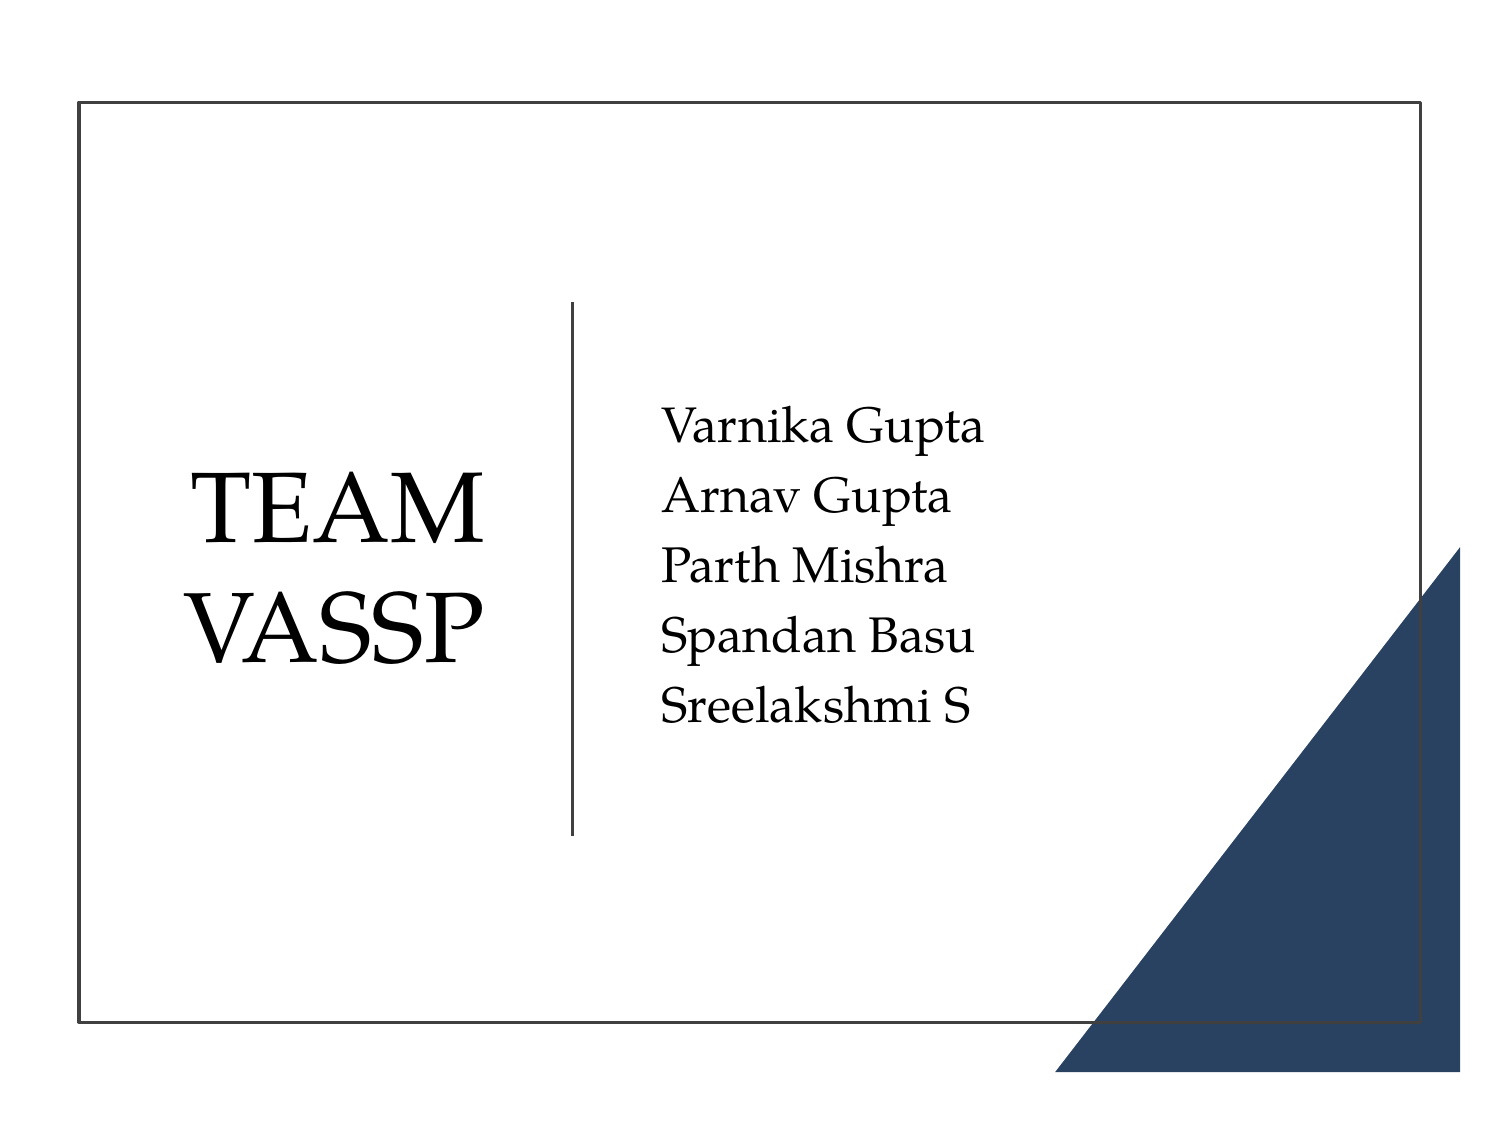

# TEAM VASSP
Varnika Gupta
Arnav Gupta
Parth Mishra
Spandan Basu
Sreelakshmi S